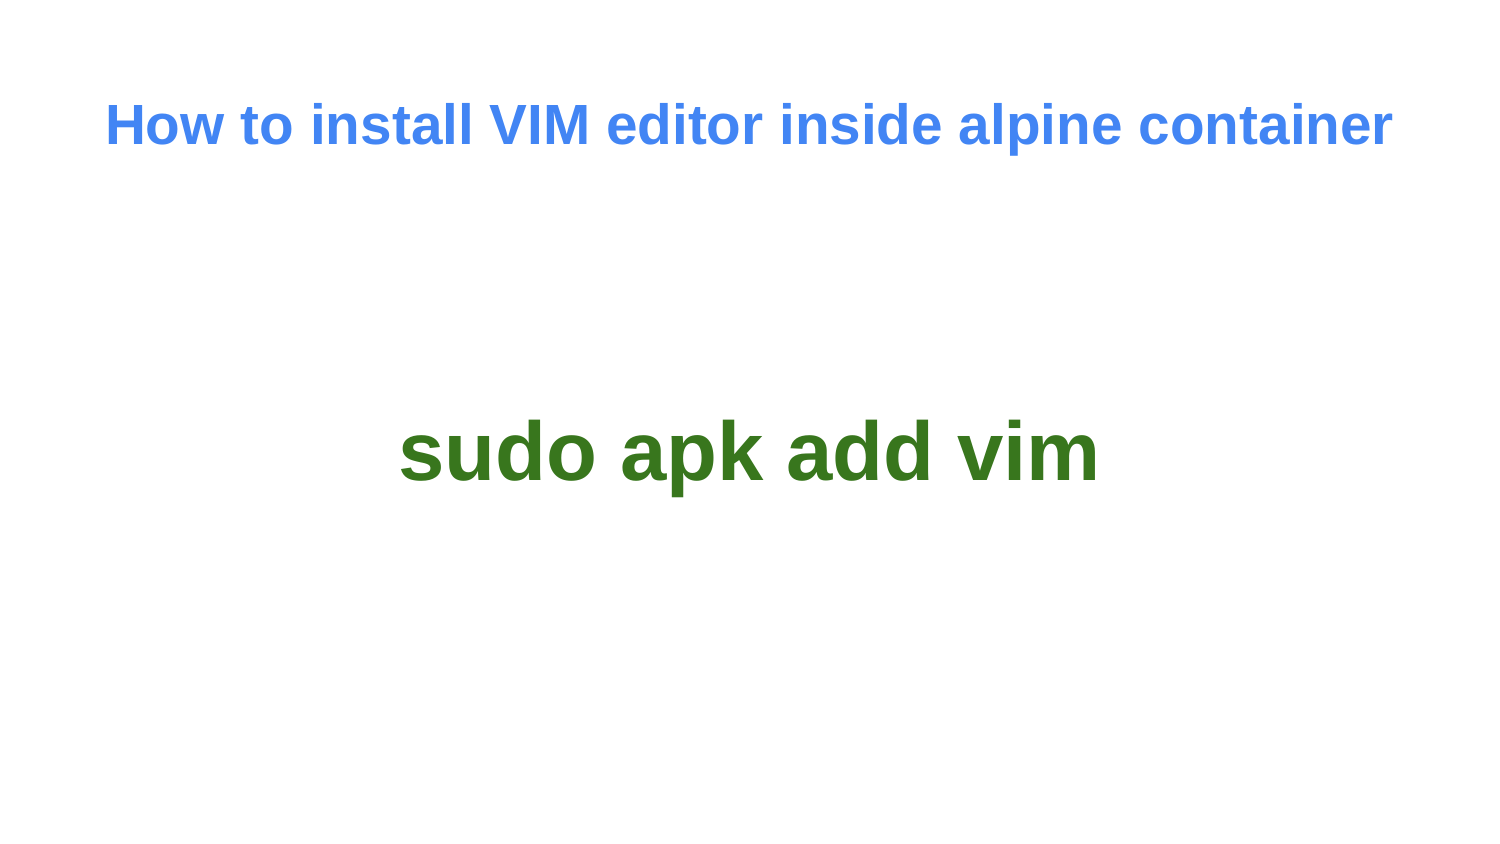

# How to install VIM editor inside alpine container
sudo apk add vim